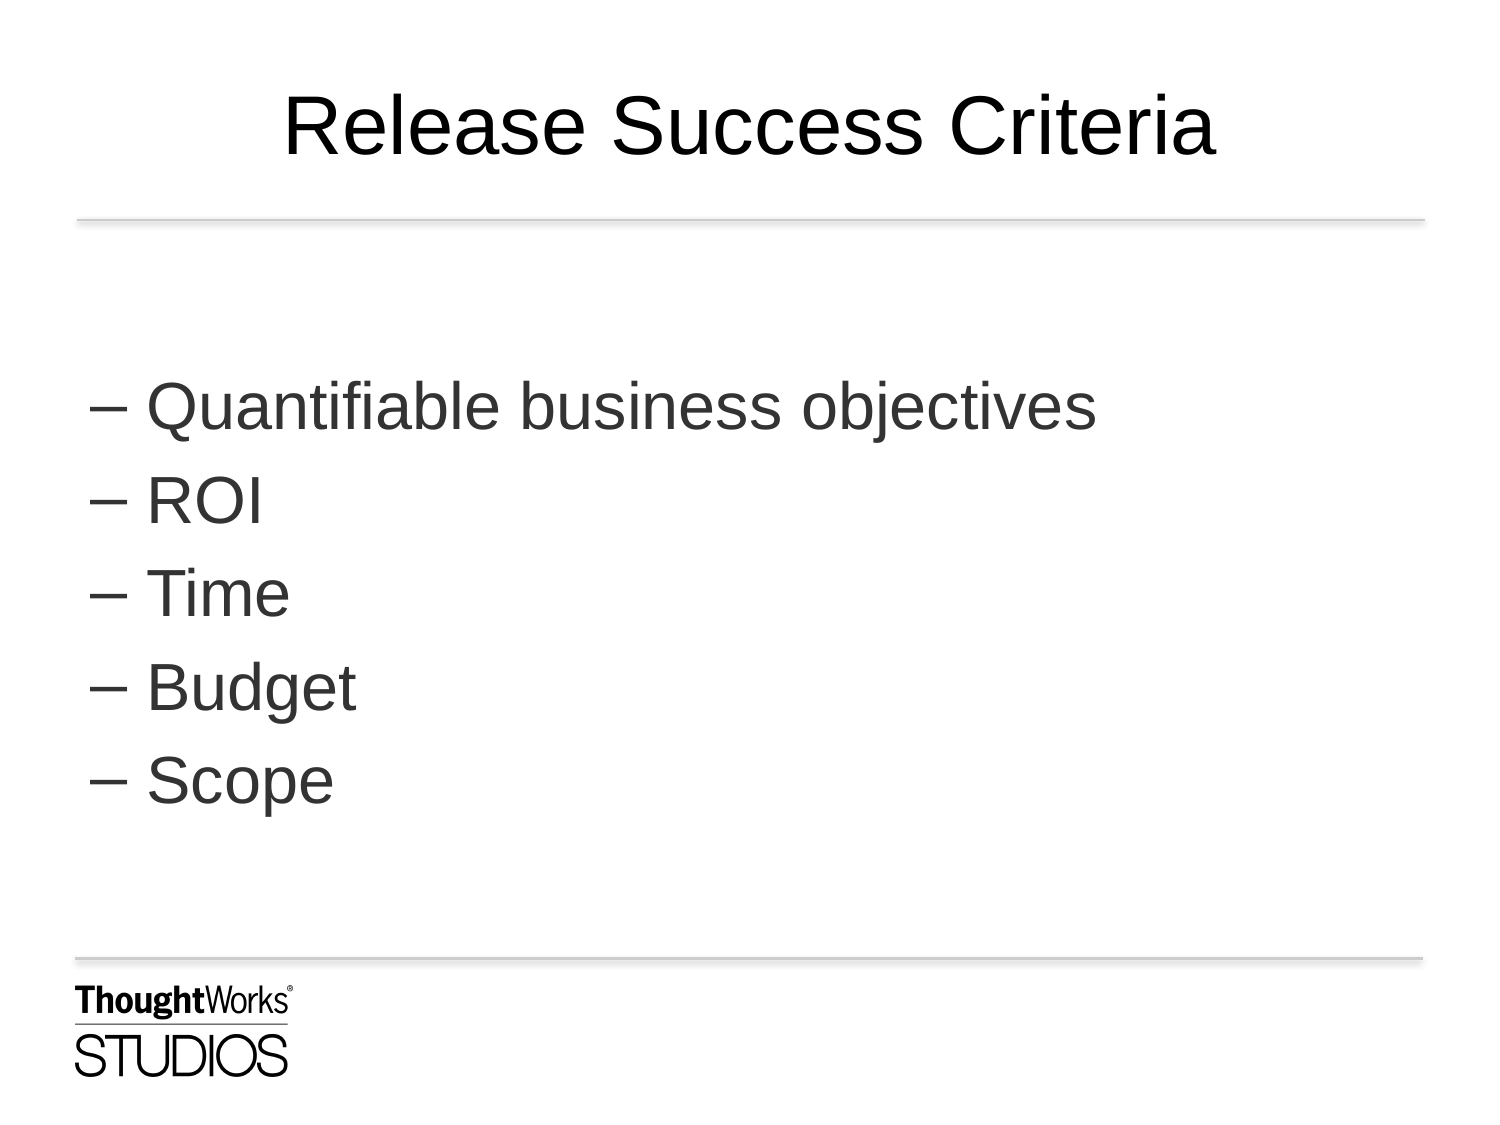

# Release Success Criteria

Quantifiable business objectives
ROI
Time
Budget
Scope